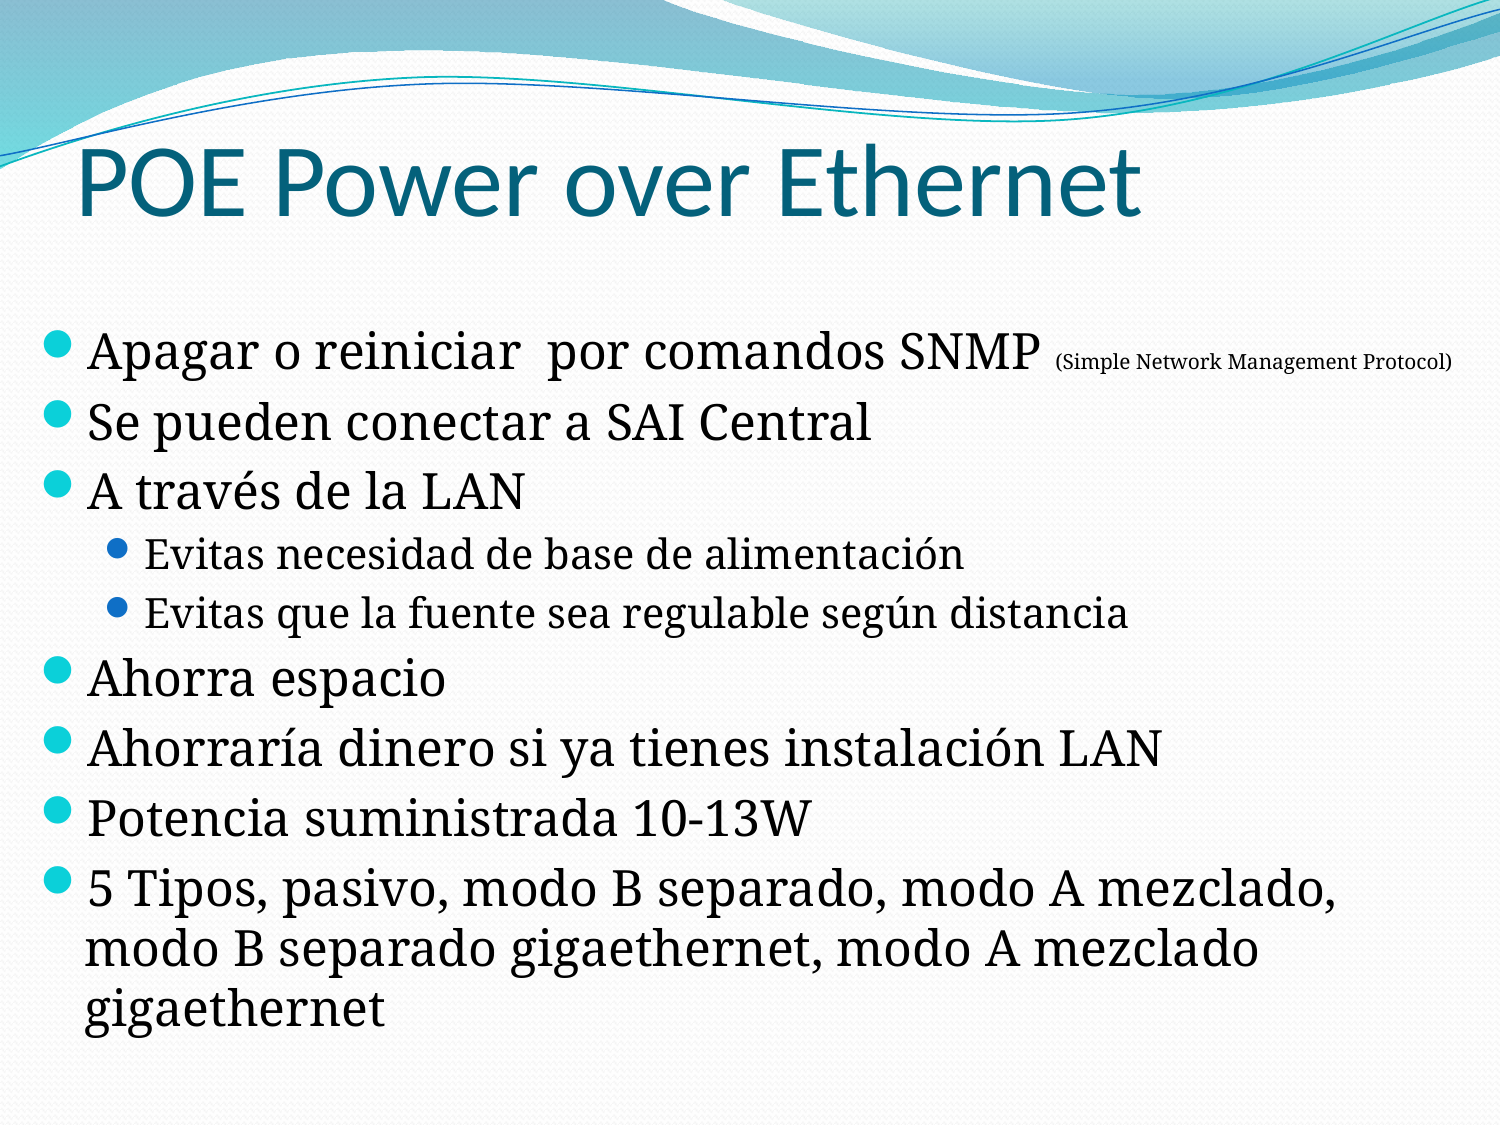

# POE Power over Ethernet
Apagar o reiniciar  por comandos SNMP (Simple Network Management Protocol)
Se pueden conectar a SAI Central
A través de la LAN
Evitas necesidad de base de alimentación
Evitas que la fuente sea regulable según distancia
Ahorra espacio
Ahorraría dinero si ya tienes instalación LAN
Potencia suministrada 10-13W
5 Tipos, pasivo, modo B separado, modo A mezclado, modo B separado gigaethernet, modo A mezclado gigaethernet